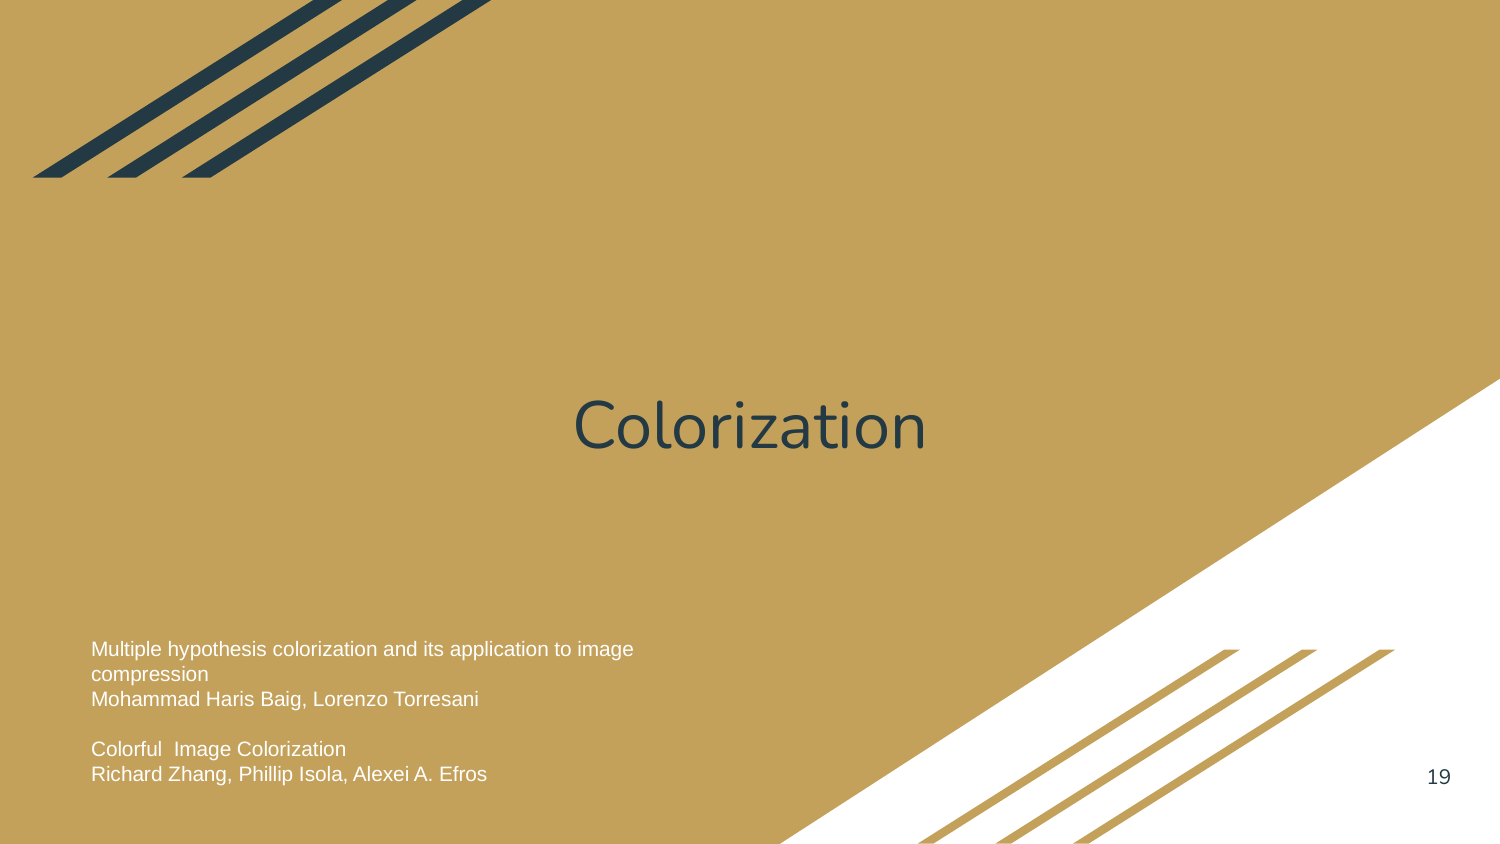

# Colorization
Multiple hypothesis colorization and its application to image compression
Mohammad Haris Baig, Lorenzo Torresani

Colorful  Image Colorization
Richard Zhang, Phillip Isola, Alexei A. Efros
19